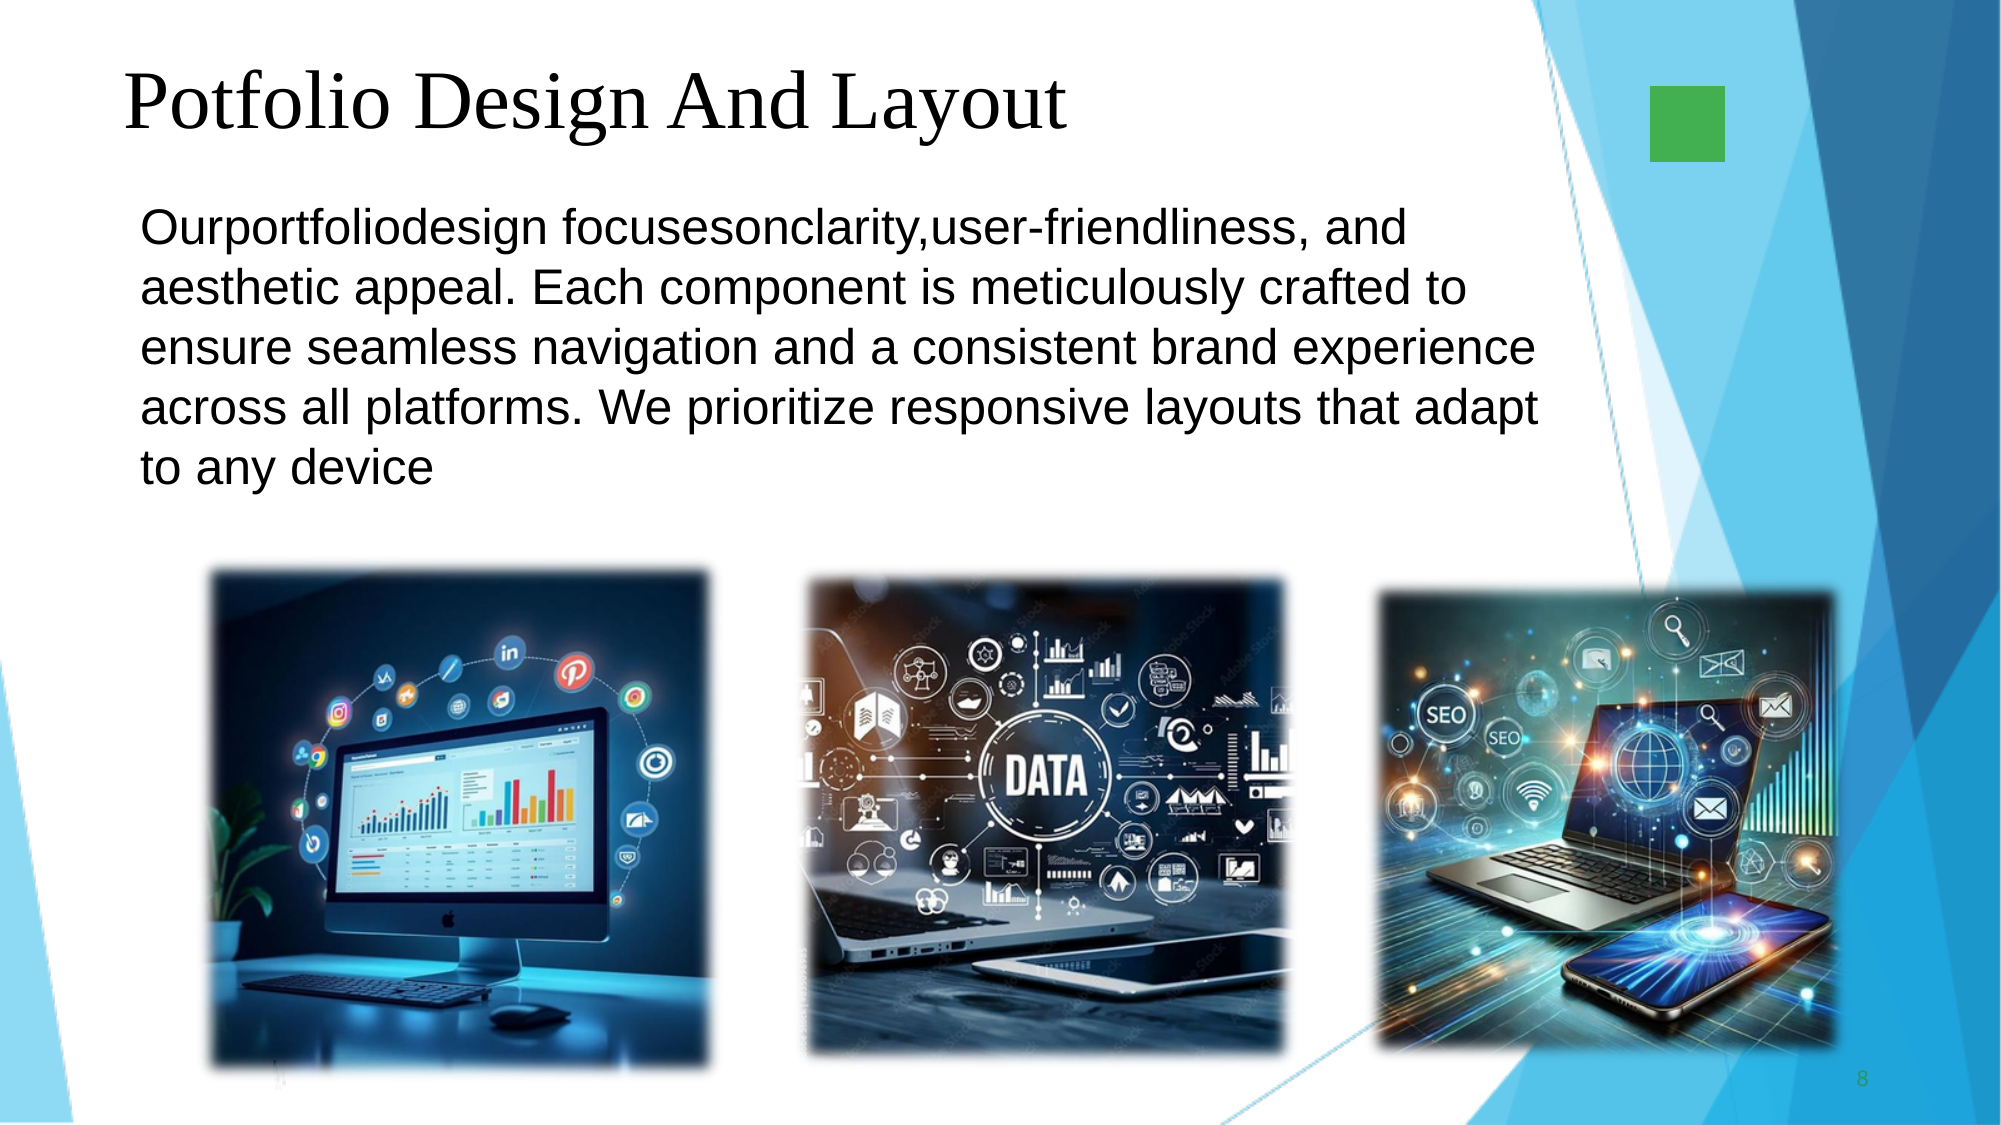

Potfolio Design And Layout

Ourportfoliodesign focusesonclarity,user-friendliness, and aesthetic appeal. Each component is meticulously crafted to ensure seamless navigation and a consistent brand experience across all platforms. We prioritize responsive layouts that adapt to any device

8